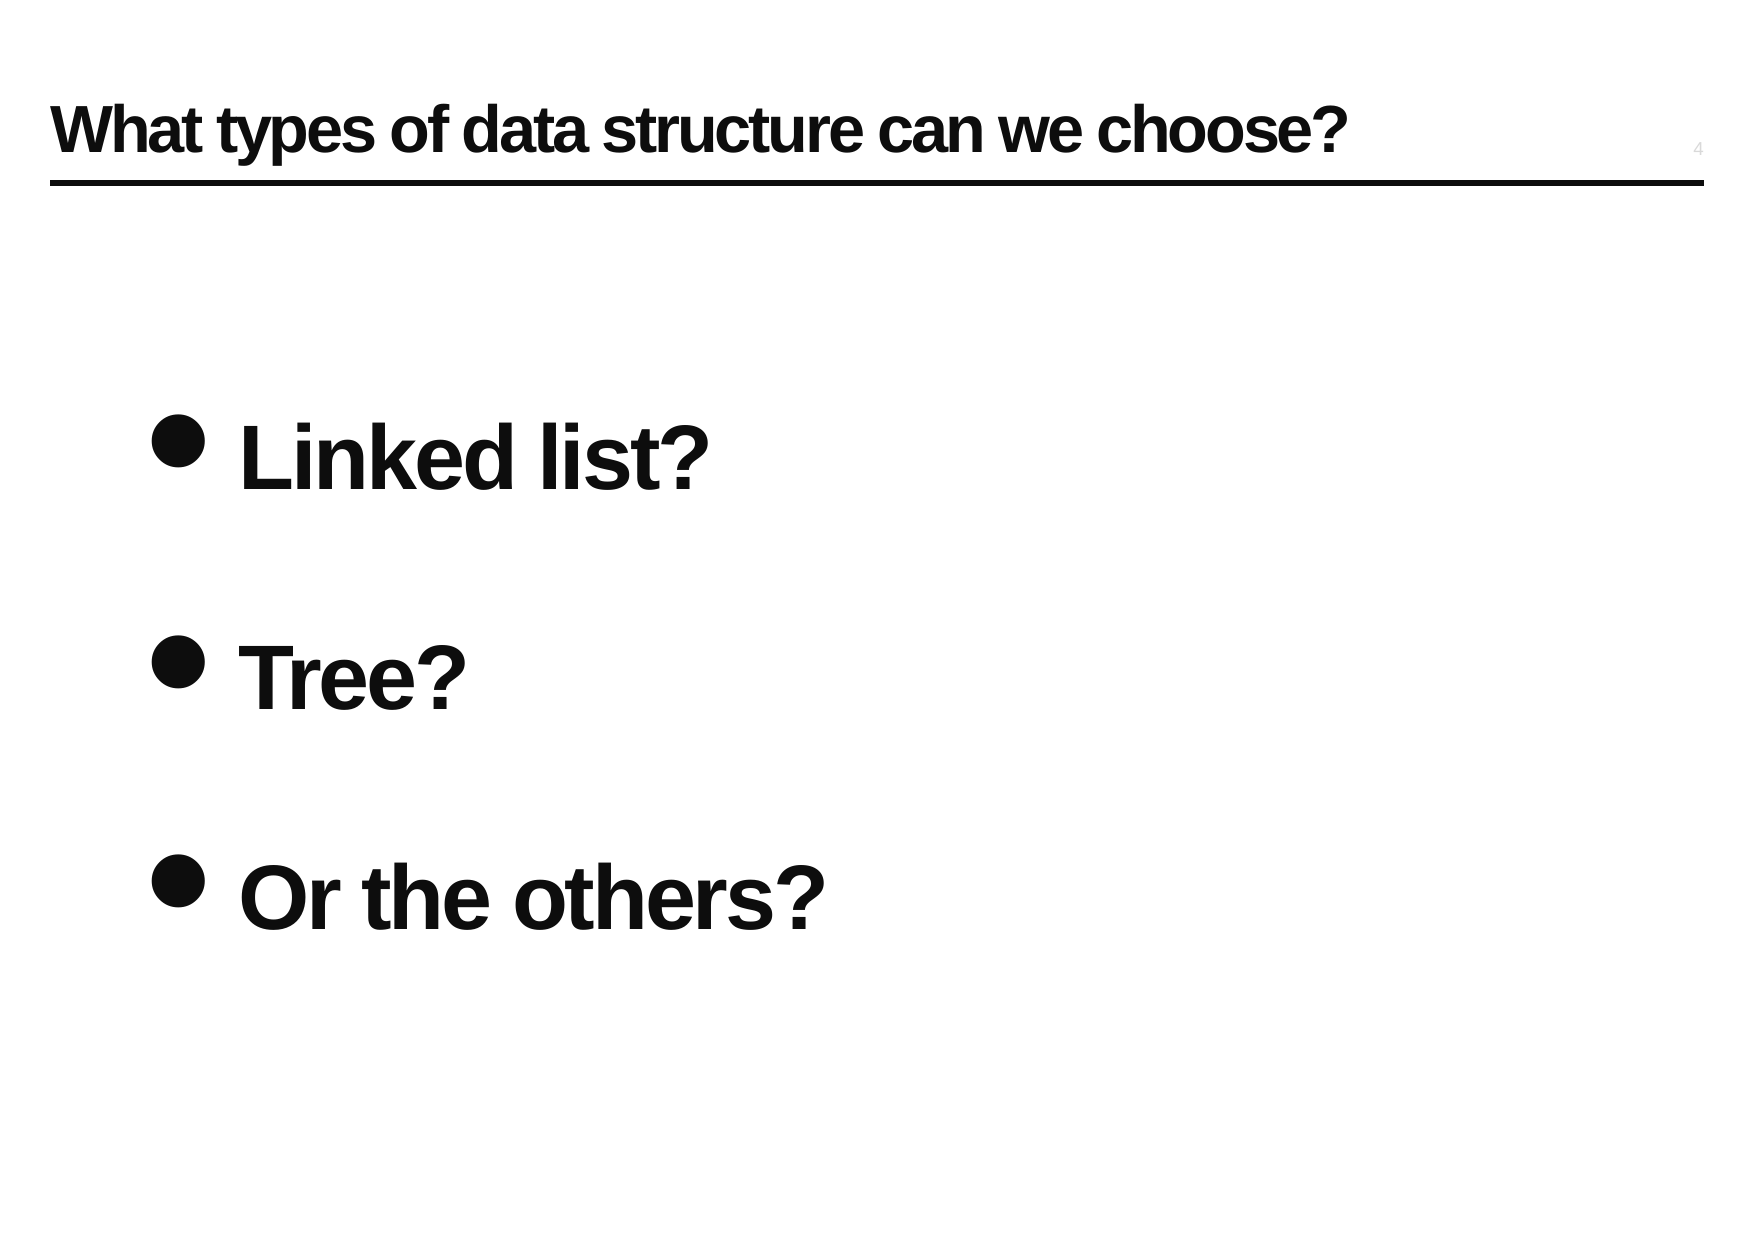

What types of data structure can we choose?
4
Linked list?

Tree?

Or the others?